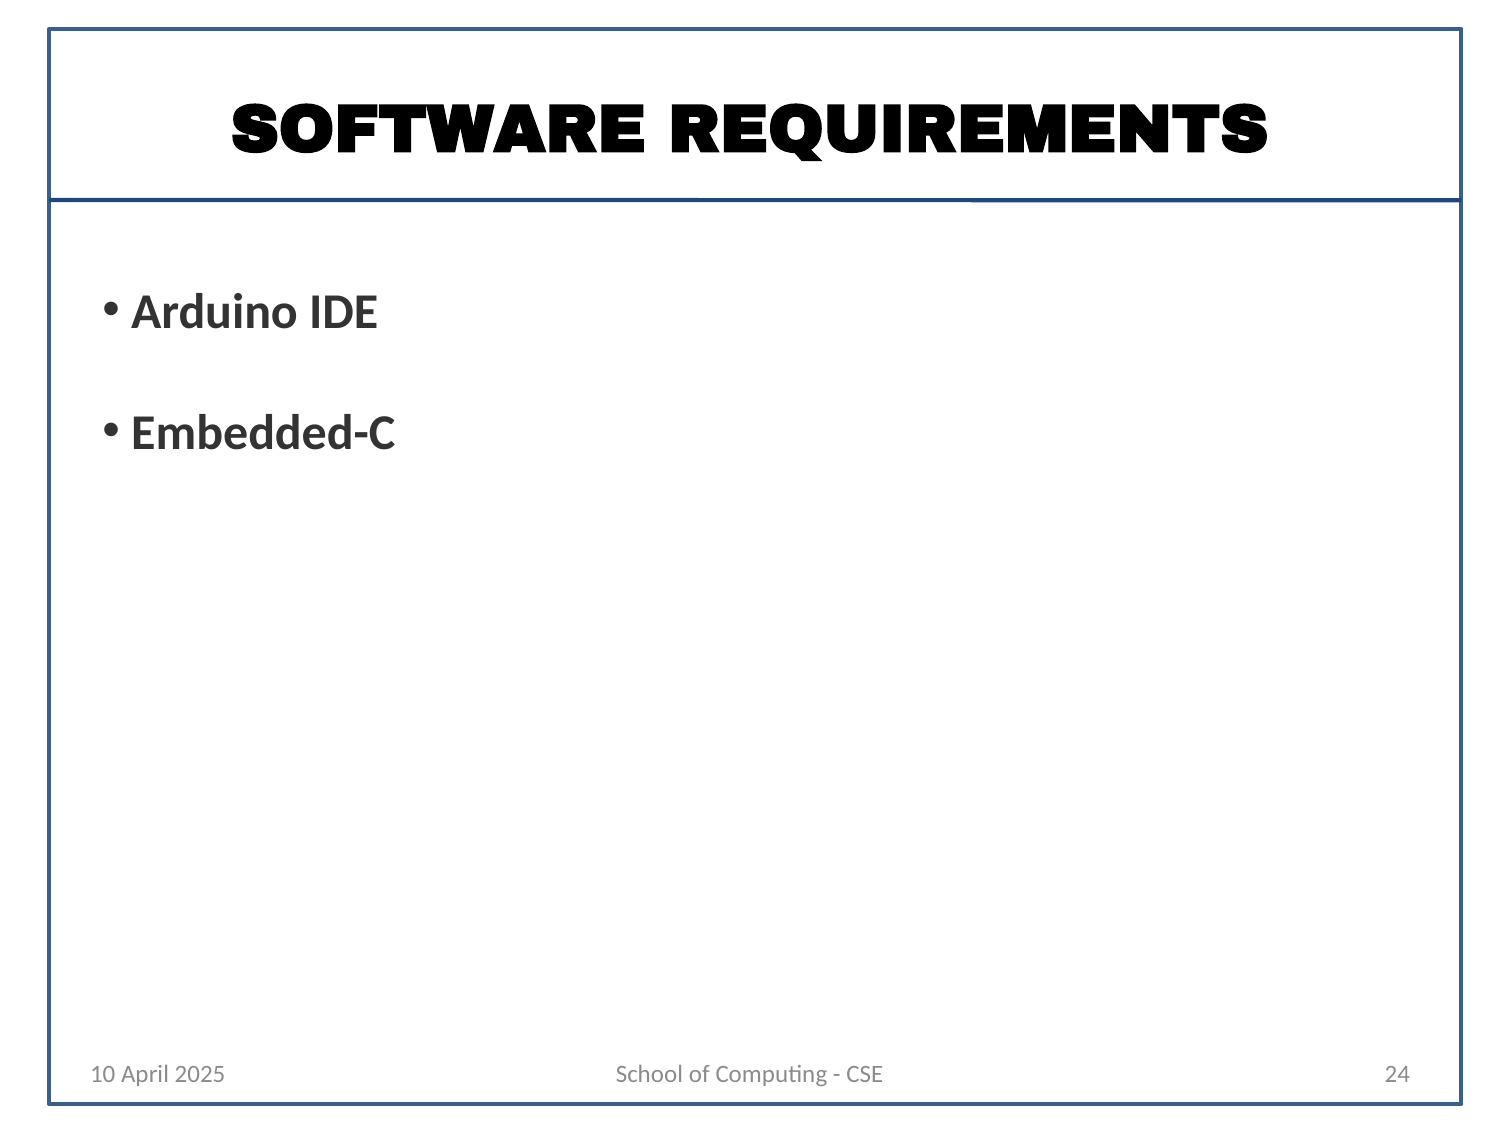

# SOFTWARE REQUIREMENTS

 Arduino IDE
 Embedded-C

10 April 2025
School of Computing - CSE
24